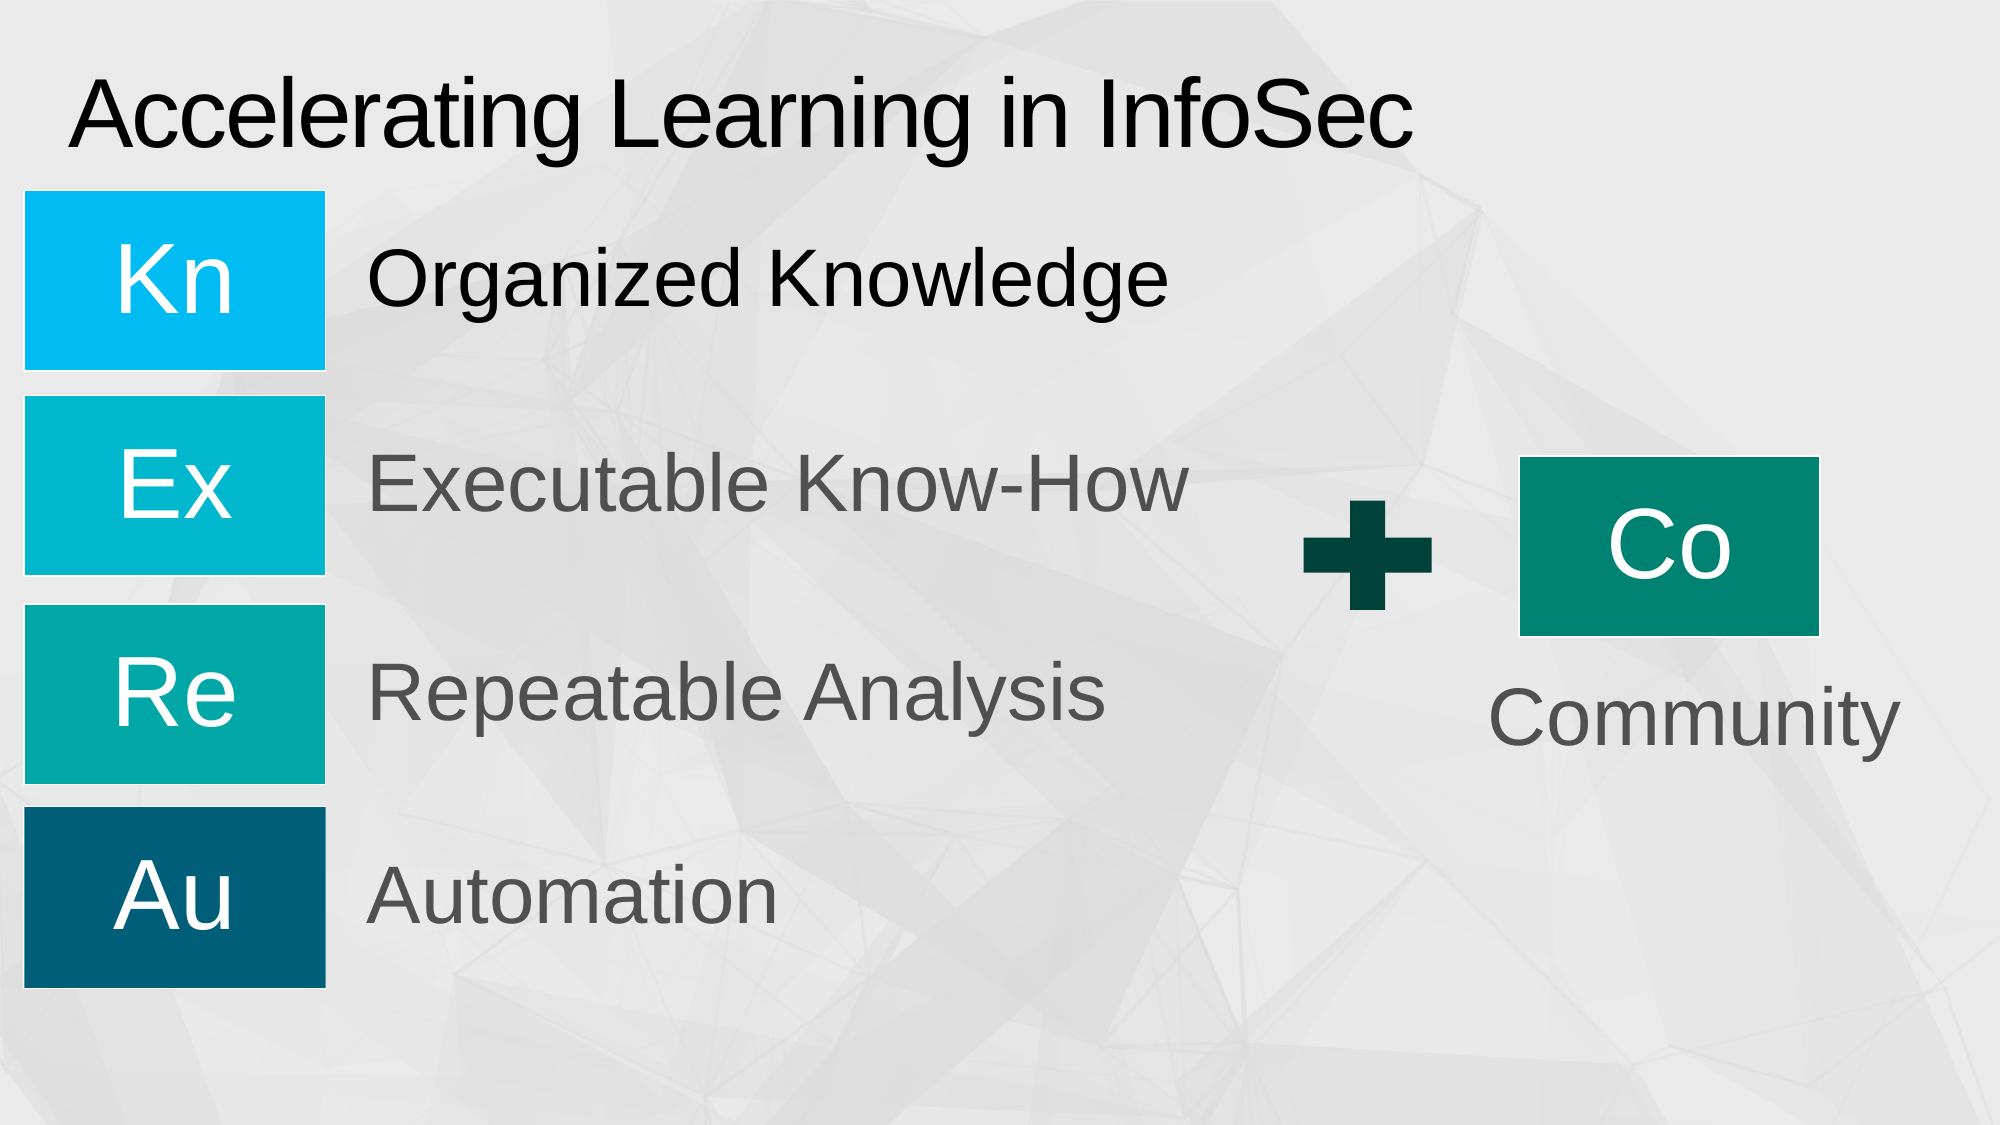

# Accelerating Learning in InfoSec

Kn
Organized Knowledge

Ex
Executable Know-How

Co

Re
Repeatable Analysis
Community

Au
Automation